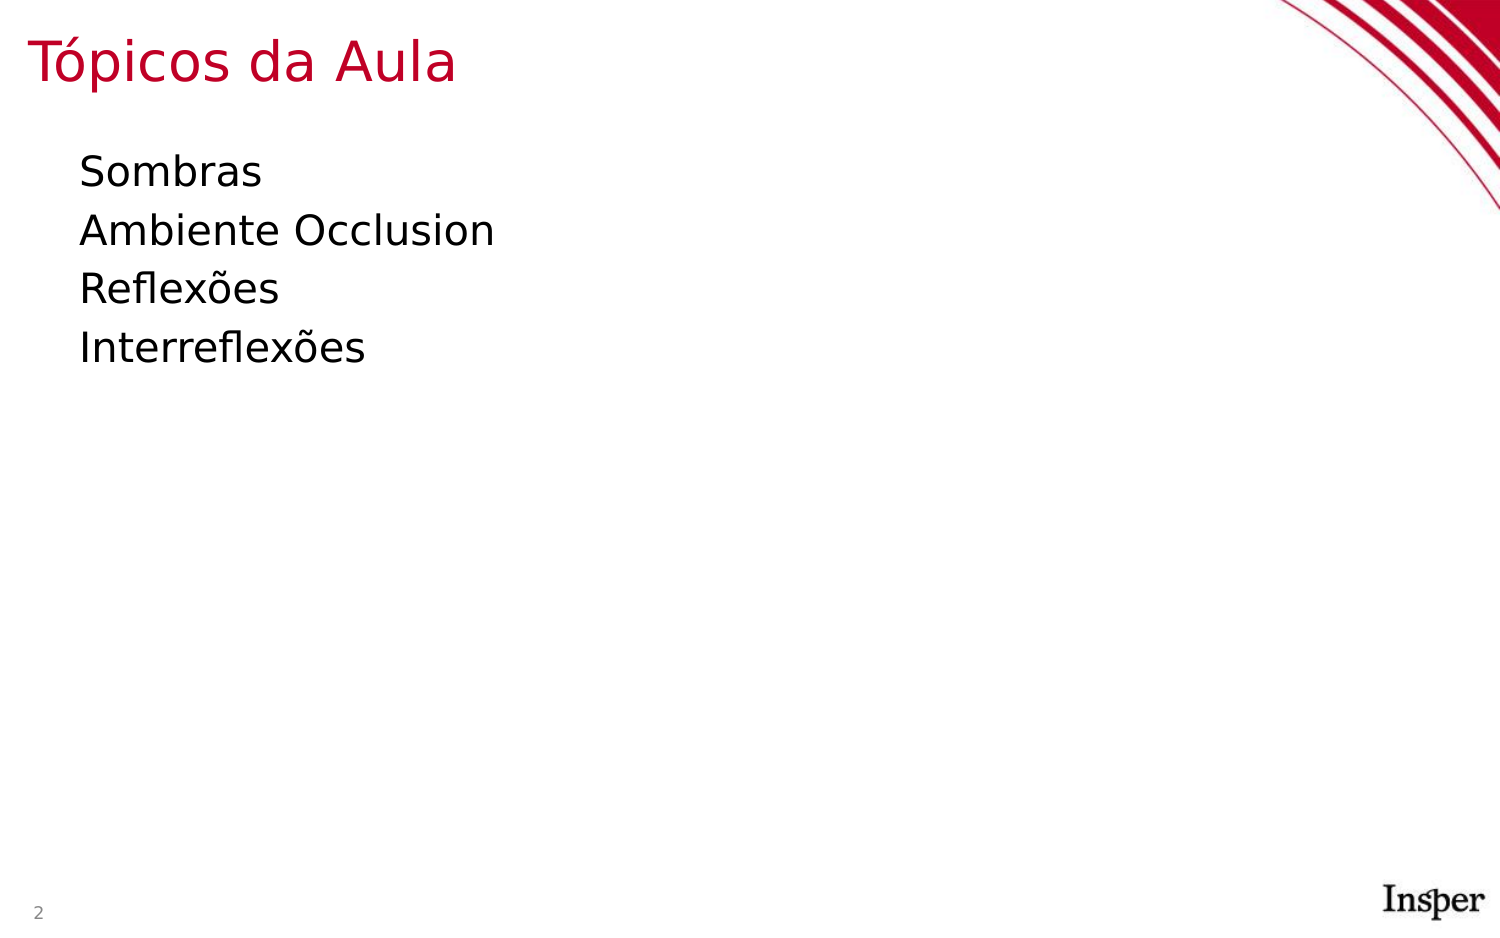

# Tópicos da Aula
Sombras
Ambiente Occlusion
Reflexões
Interreflexões
2